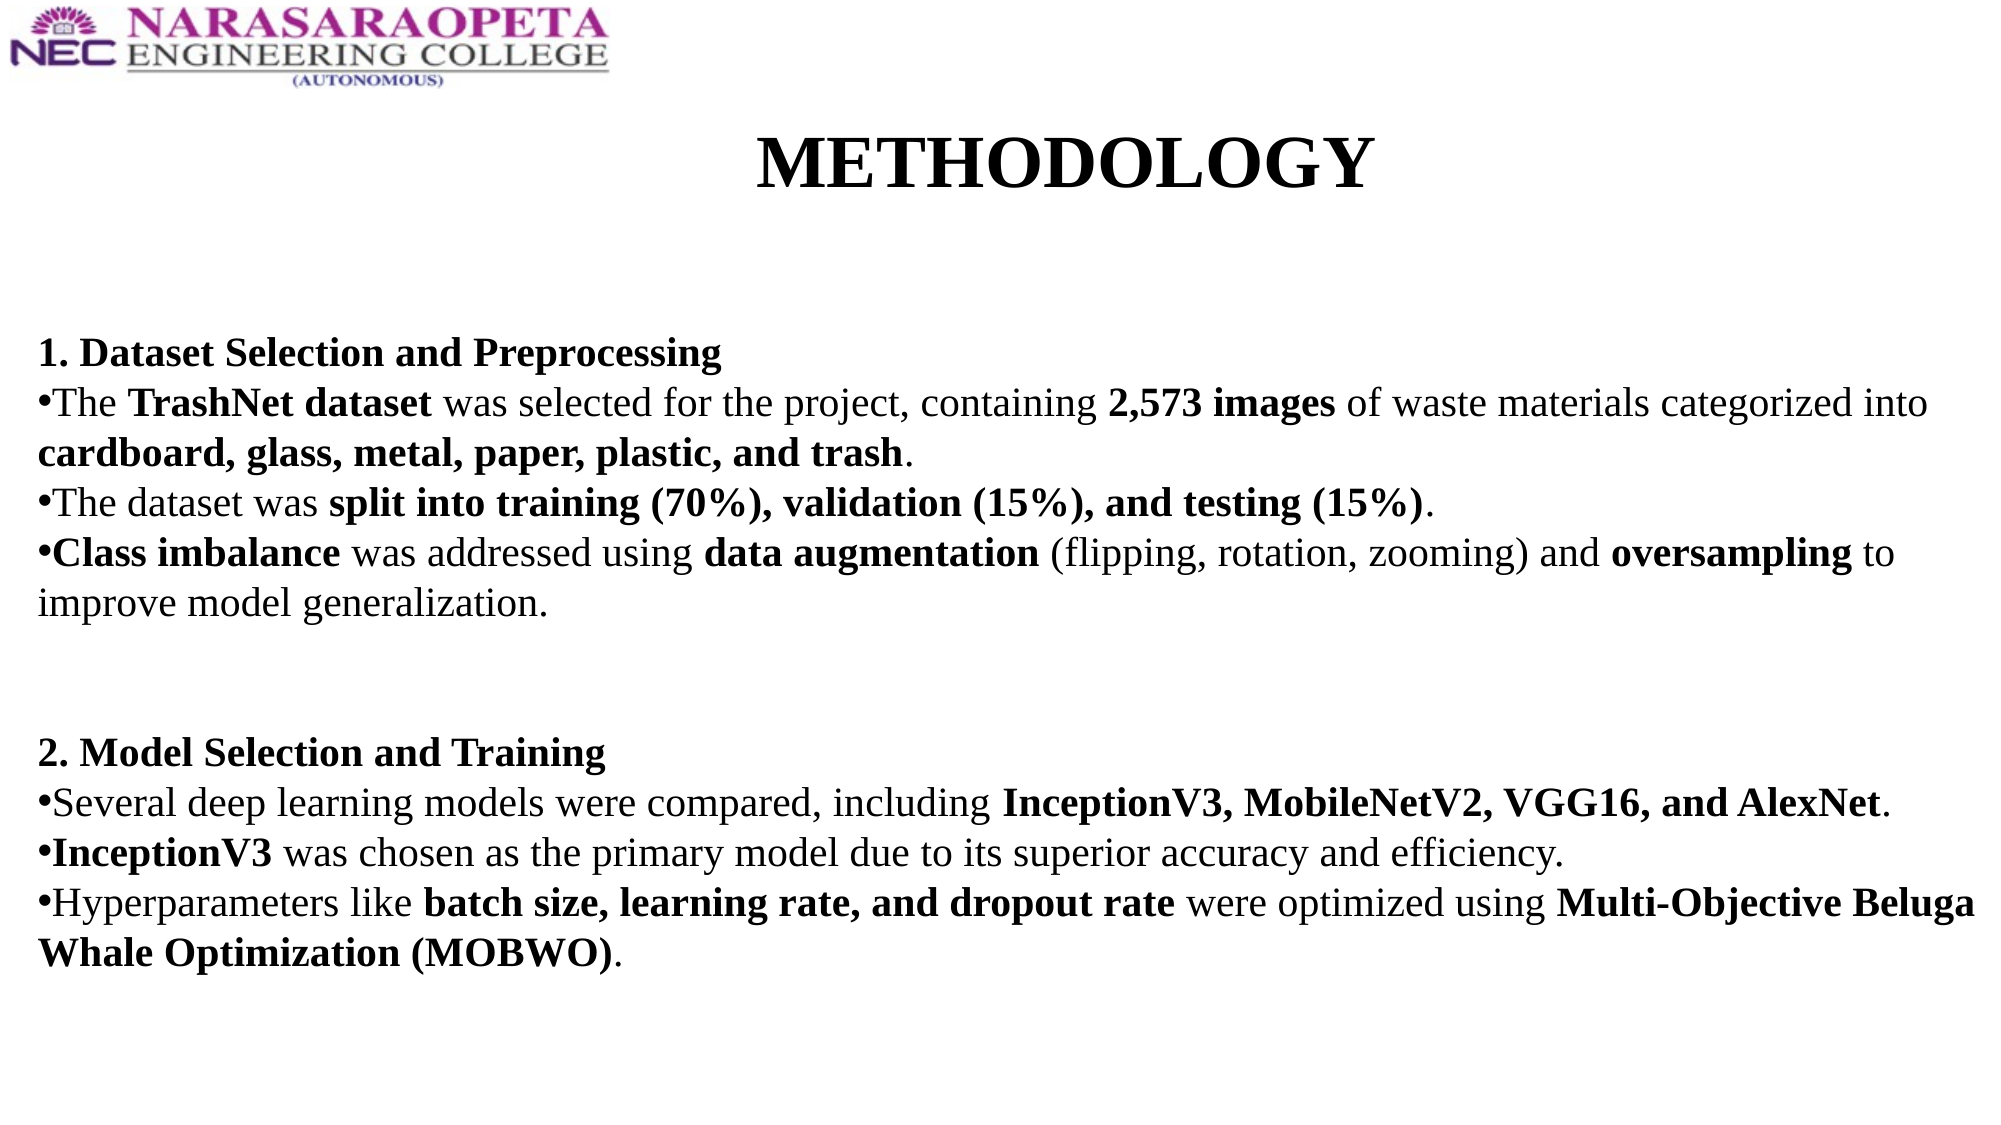

# METHODOLOGY

1. Dataset Selection and Preprocessing
The TrashNet dataset was selected for the project, containing 2,573 images of waste materials categorized into cardboard, glass, metal, paper, plastic, and trash.
The dataset was split into training (70%), validation (15%), and testing (15%).
Class imbalance was addressed using data augmentation (flipping, rotation, zooming) and oversampling to improve model generalization.

2. Model Selection and Training
Several deep learning models were compared, including InceptionV3, MobileNetV2, VGG16, and AlexNet.
InceptionV3 was chosen as the primary model due to its superior accuracy and efficiency.
Hyperparameters like batch size, learning rate, and dropout rate were optimized using Multi-Objective Beluga Whale Optimization (MOBWO).